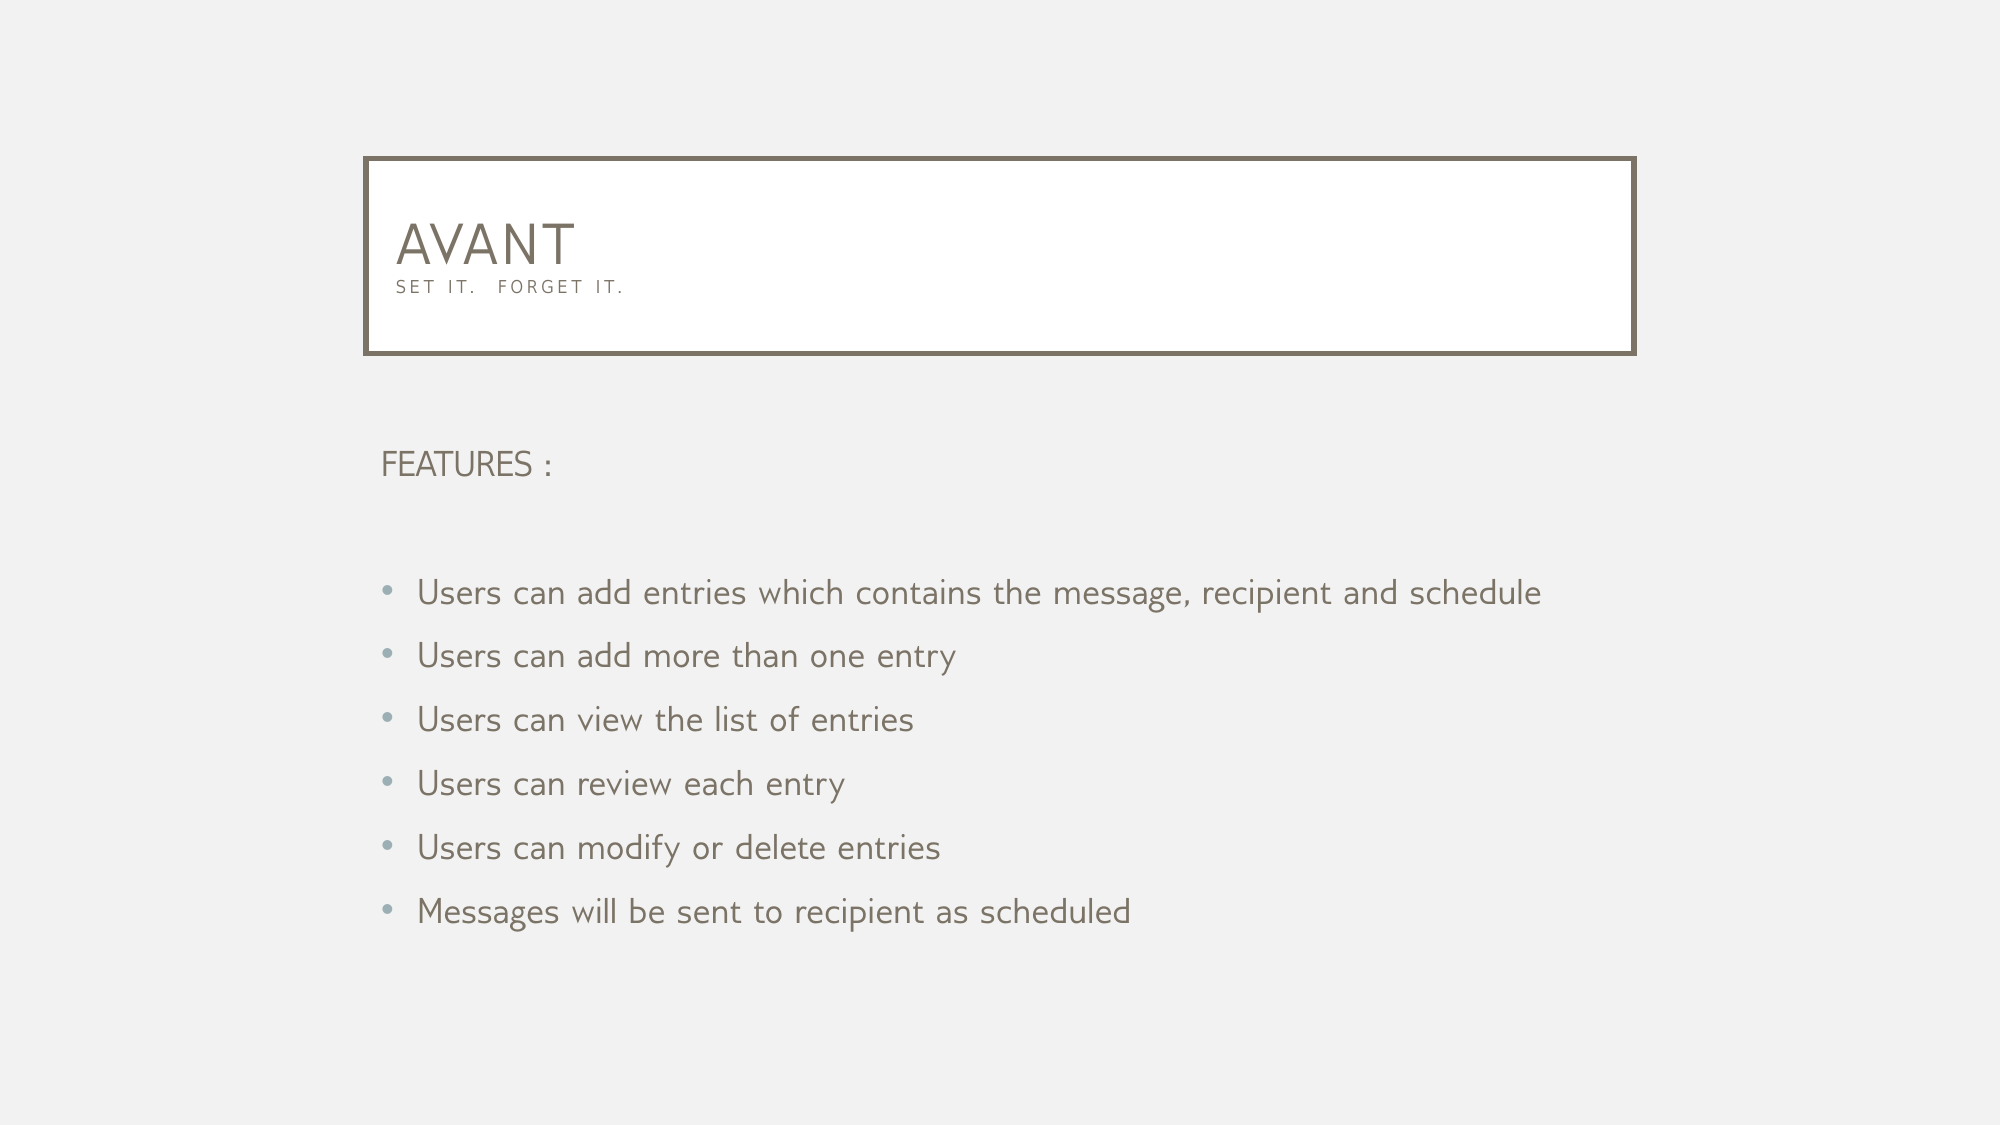

# Avant set it.  Forget it.
FEATURES :

Users can add entries which contains the message, recipient and schedule
Users can add more than one entry
Users can view the list of entries
Users can review each entry
Users can modify or delete entries
Messages will be sent to recipient as scheduled